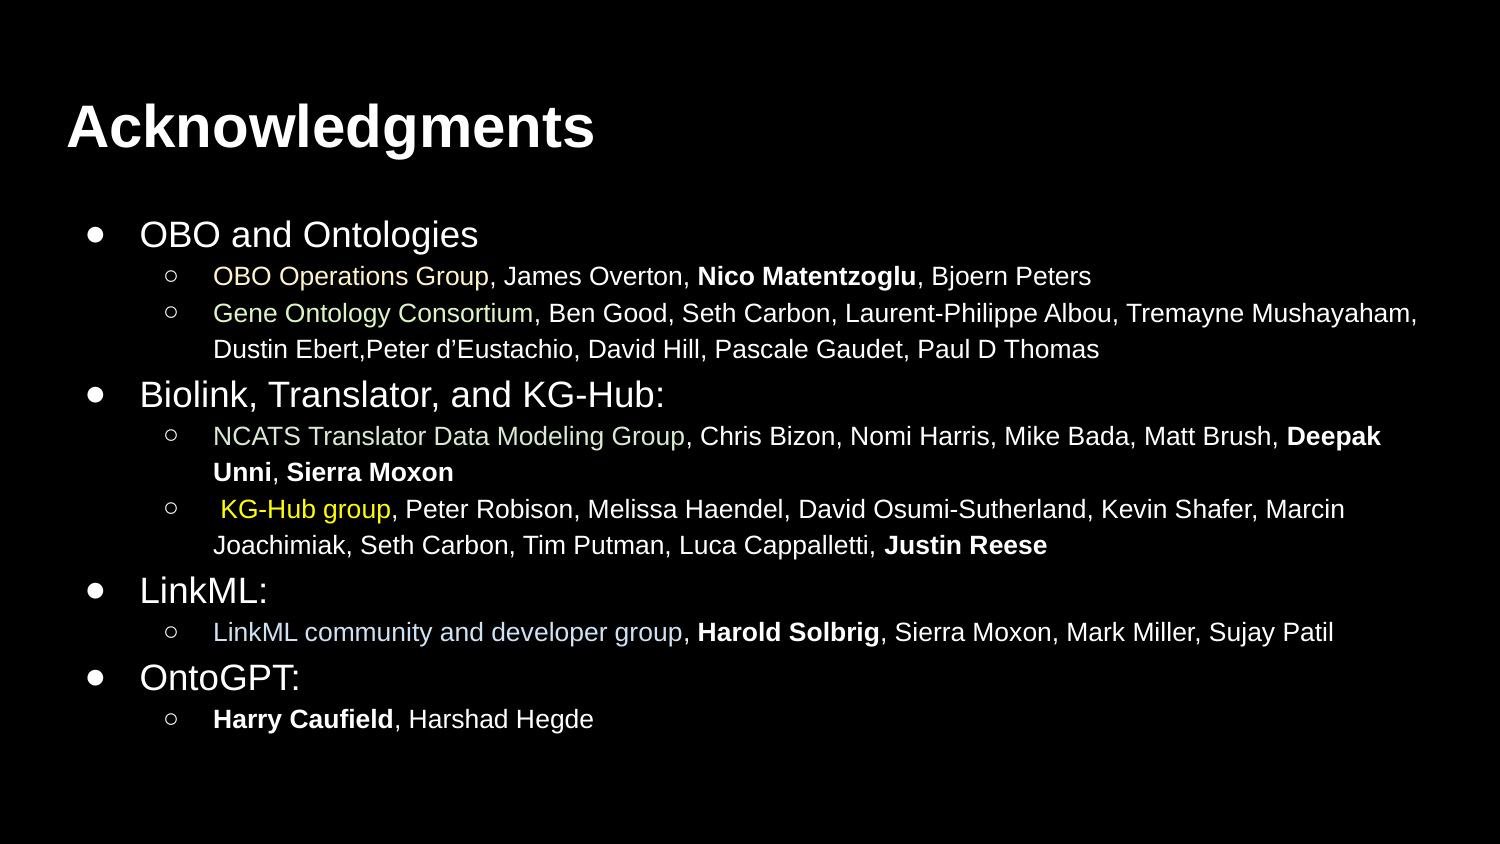

# Acknowledgments
OBO and Ontologies
OBO Operations Group, James Overton, Nico Matentzoglu, Bjoern Peters
Gene Ontology Consortium, Ben Good, Seth Carbon, Laurent-Philippe Albou, Tremayne Mushayaham, Dustin Ebert,Peter d’Eustachio, David Hill, Pascale Gaudet, Paul D Thomas
Biolink, Translator, and KG-Hub:
NCATS Translator Data Modeling Group, Chris Bizon, Nomi Harris, Mike Bada, Matt Brush, Deepak Unni, Sierra Moxon
 KG-Hub group, Peter Robison, Melissa Haendel, David Osumi-Sutherland, Kevin Shafer, Marcin Joachimiak, Seth Carbon, Tim Putman, Luca Cappalletti, Justin Reese
LinkML:
LinkML community and developer group, Harold Solbrig, Sierra Moxon, Mark Miller, Sujay Patil
OntoGPT:
Harry Caufield, Harshad Hegde